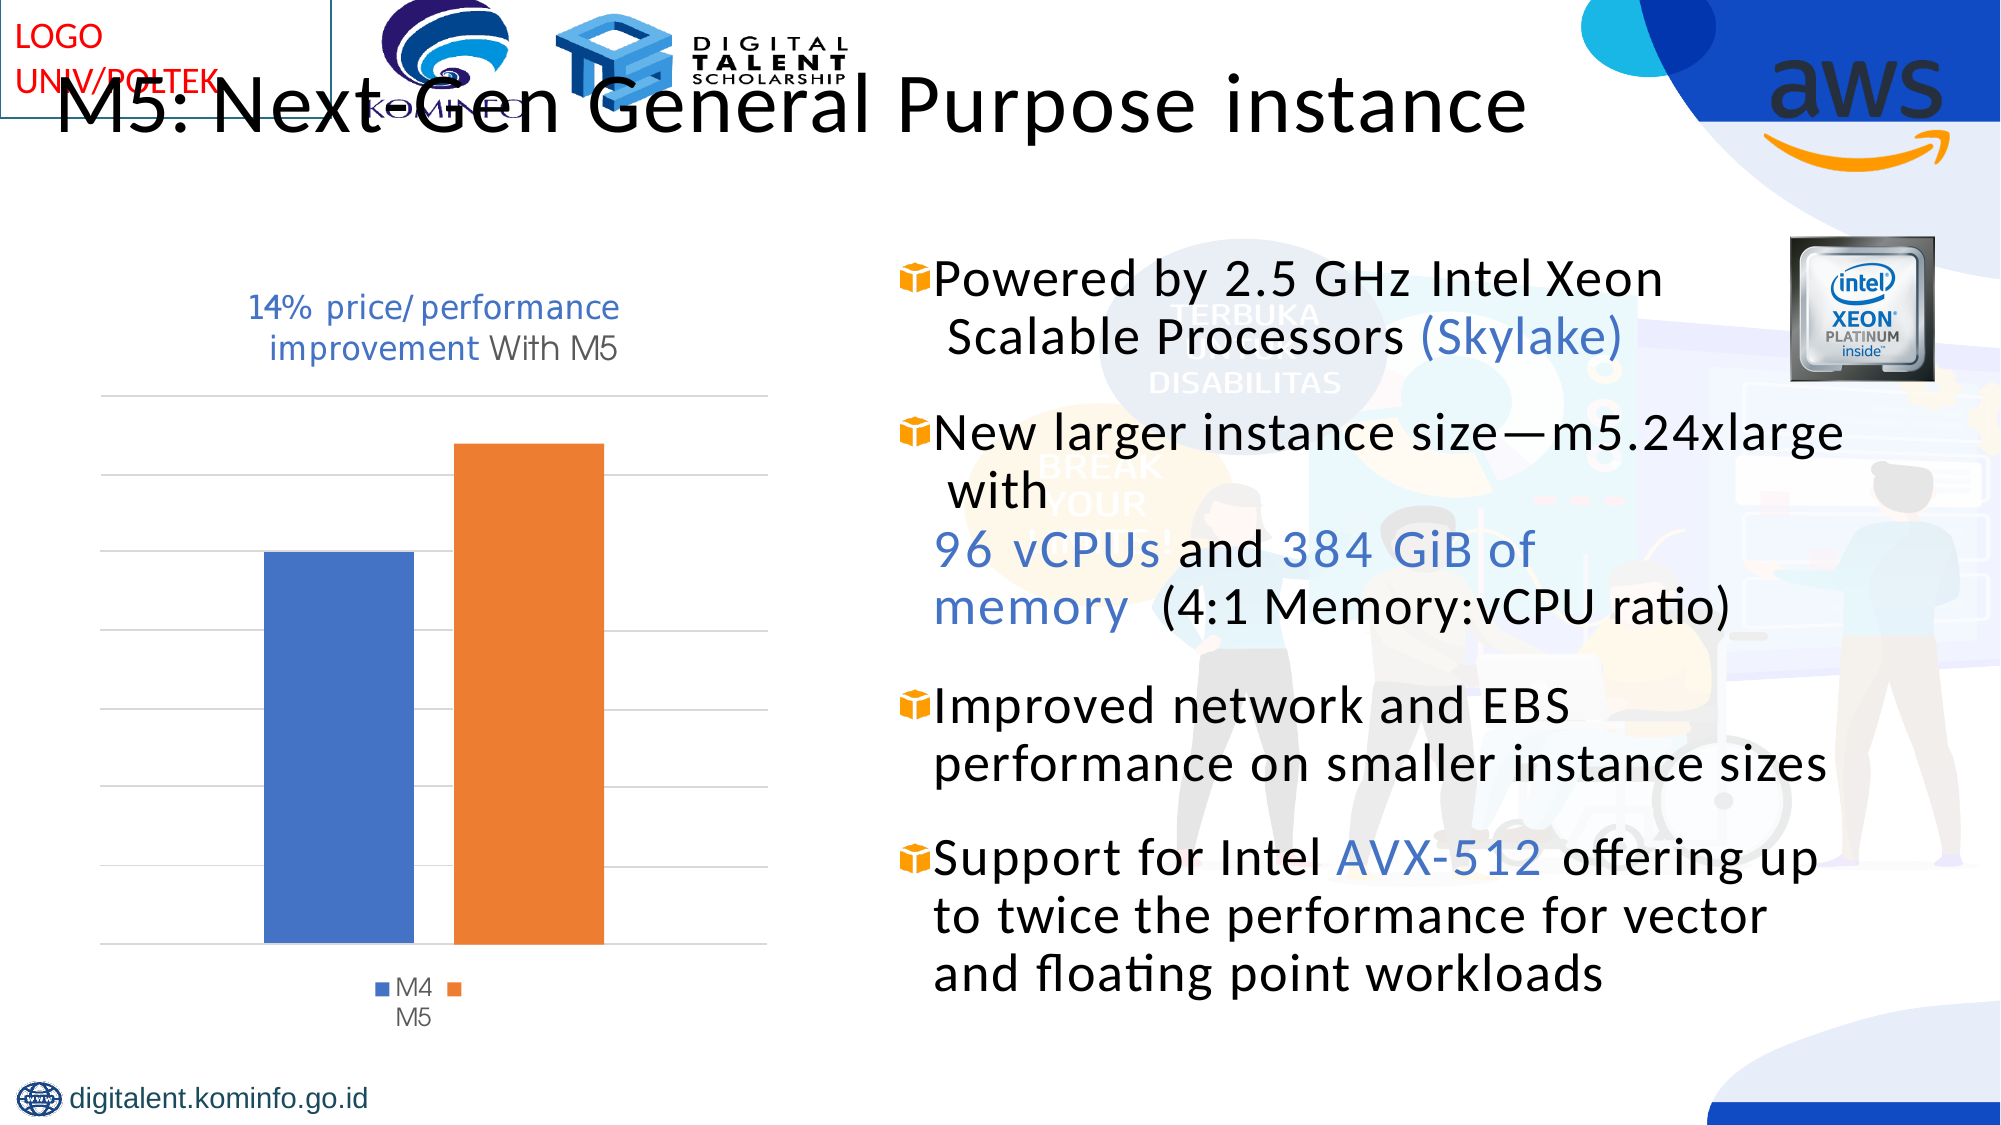

# M5: Next-Gen General Purpose instance

Powered by 2.5 GHz Intel Xeon  Scalable Processors (Skylake)
New larger instance size—m5.24xlarge  with
96 vCPUs and 384 GiB of memory  (4:1 Memory:vCPU ratio)
Improved network and EBS  performance on smaller instance sizes
Support for Intel AVX-512 offering up  to twice the performance for vector  and floating point workloads

14% price/performance  improvement With M5

|  |  |  |  |
| --- | --- | --- | --- |
|  |  |  |  |
|  |  |  |  |
|  |  |  |  |
|  |  |  |  |

M4	M5